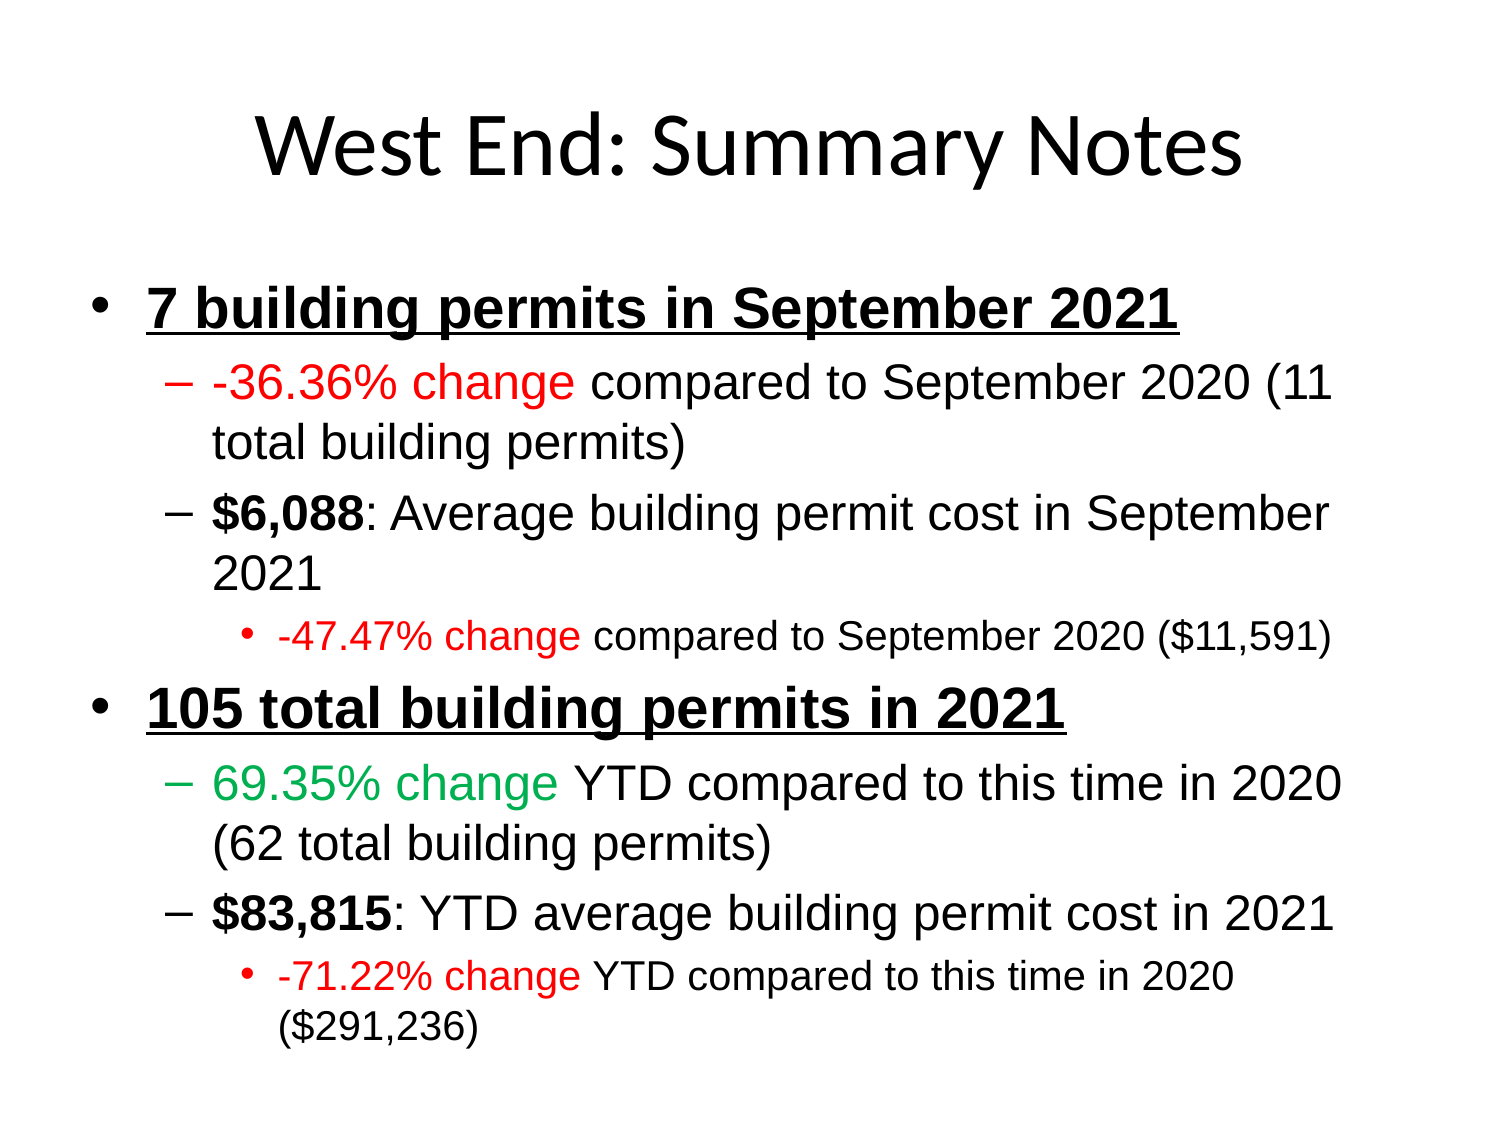

# West End: Summary Notes
7 building permits in September 2021
-36.36% change compared to September 2020 (11 total building permits)
$6,088: Average building permit cost in September 2021
-47.47% change compared to September 2020 ($11,591)
105 total building permits in 2021
69.35% change YTD compared to this time in 2020 (62 total building permits)
$83,815: YTD average building permit cost in 2021
-71.22% change YTD compared to this time in 2020 ($291,236)